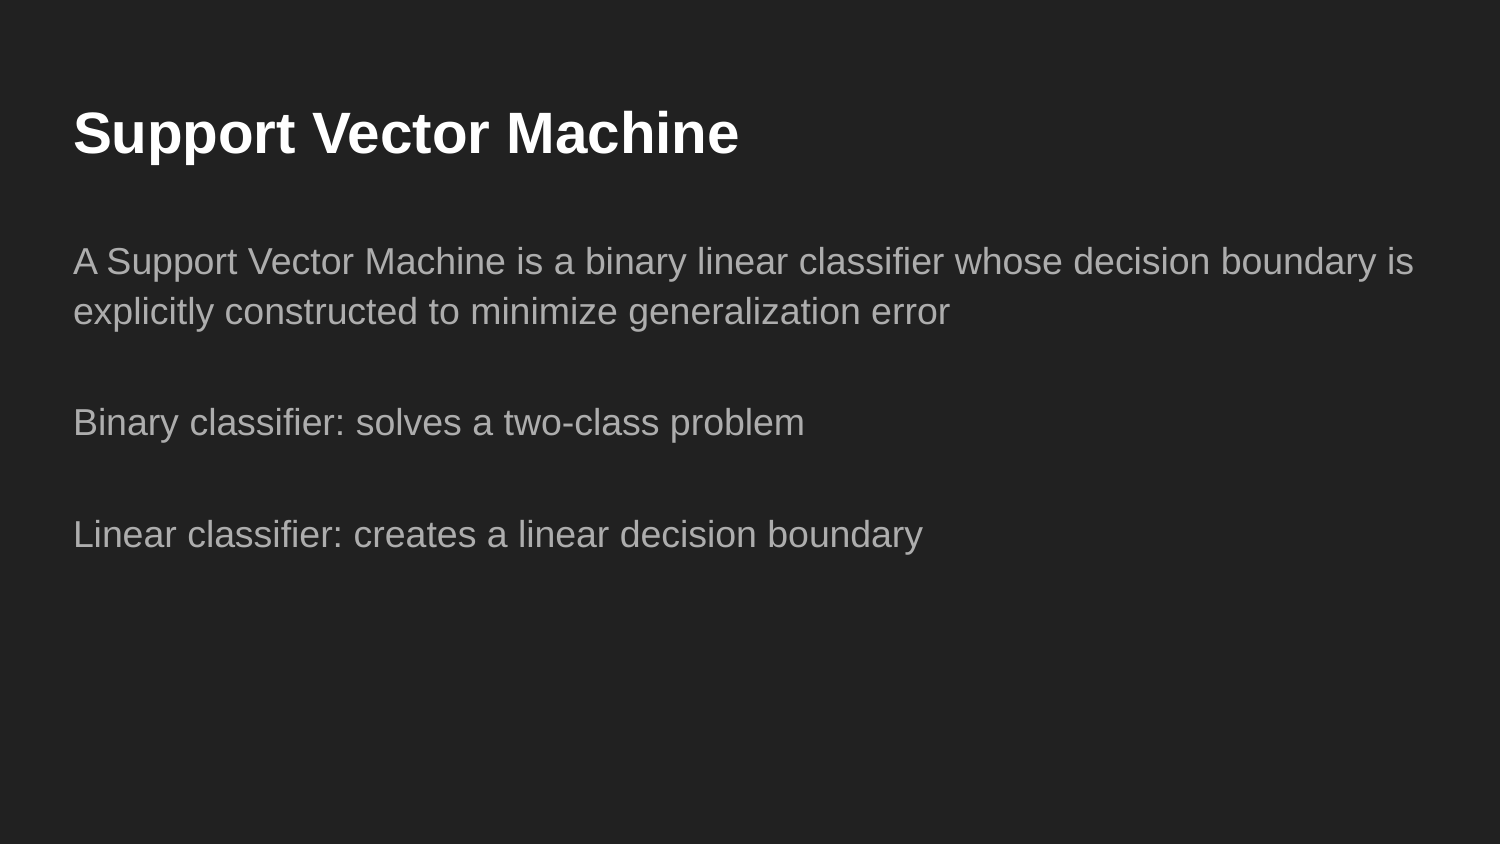

Support Vector Machine

A Support Vector Machine is a binary linear classifier whose decision boundary is explicitly constructed to minimize generalization error

Binary classifier: solves a two-class problem

Linear classifier: creates a linear decision boundary